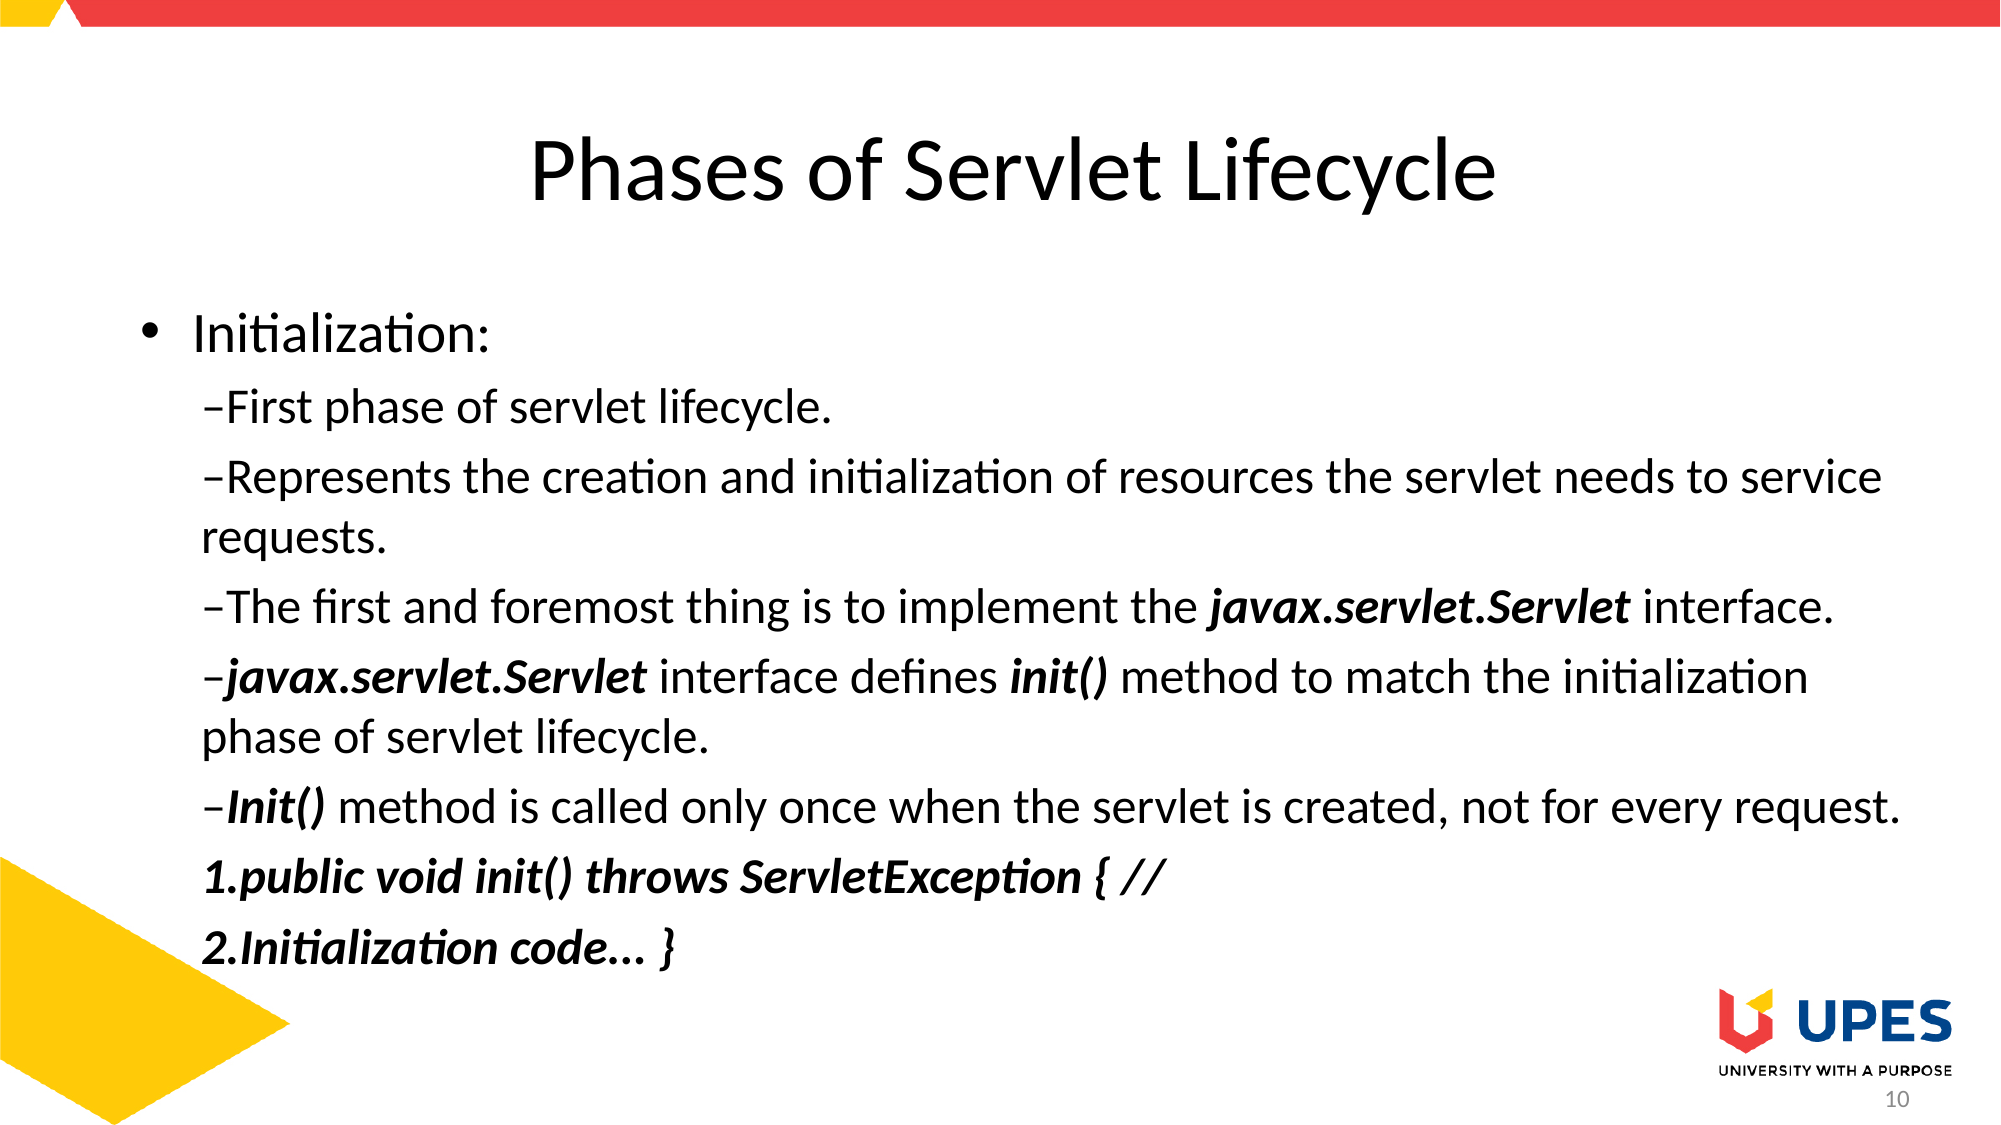

# Phases of Servlet Lifecycle
Initialization:
–First phase of servlet lifecycle.
–Represents the creation and initialization of resources the servlet needs to service requests.
–The first and foremost thing is to implement the javax.servlet.Servlet interface.
–javax.servlet.Servlet interface defines init() method to match the initialization phase of servlet lifecycle.
–Init() method is called only once when the servlet is created, not for every request.
1.public void init() throws ServletException { //
2.Initialization code... }